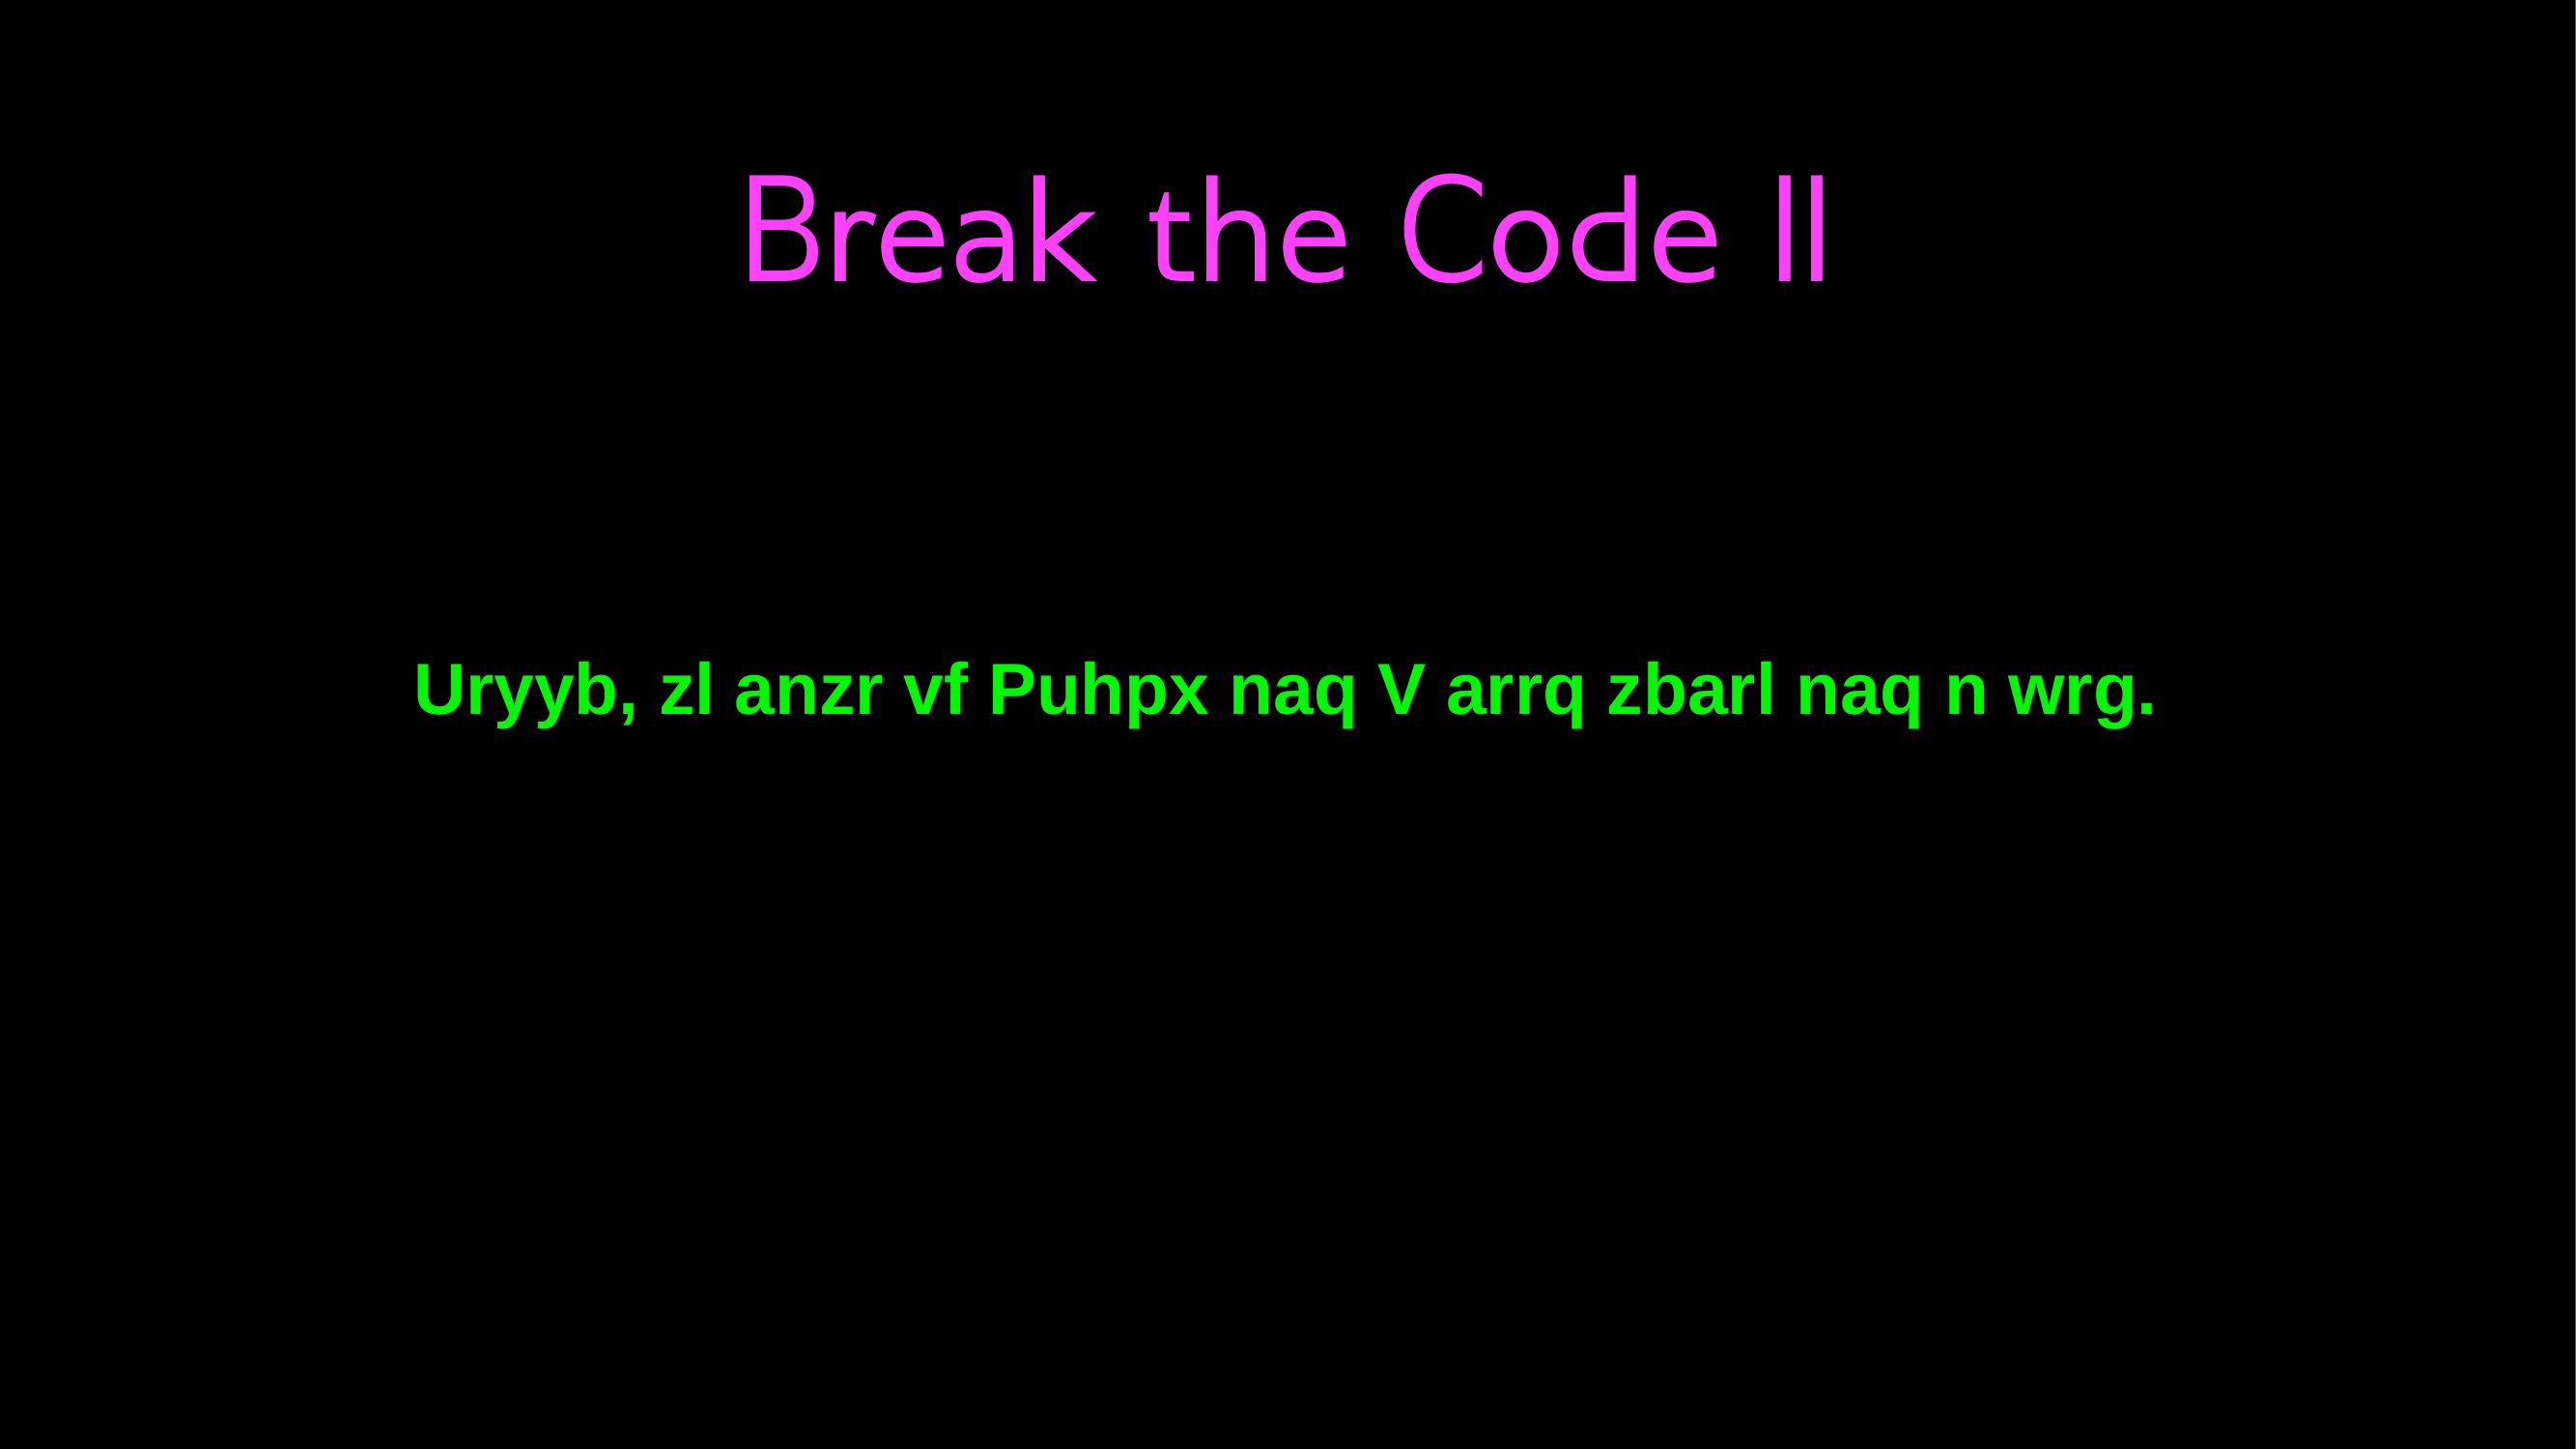

# Break the Code II
Uryyb, zl anzr vf Puhpx naq V arrq zbarl naq n wrg.